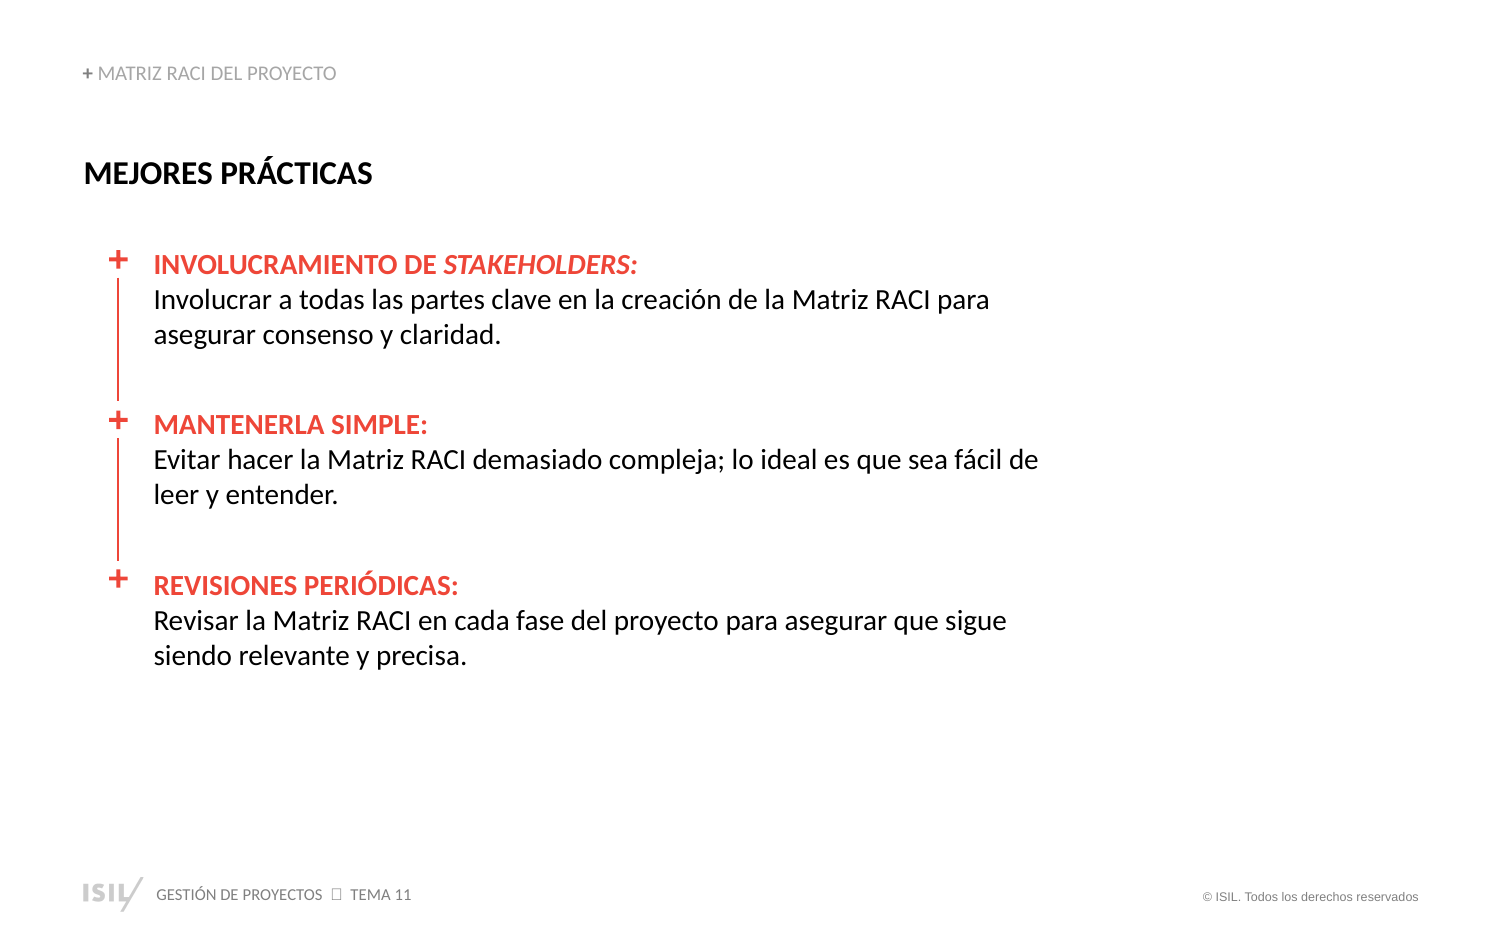

+ MATRIZ RACI DEL PROYECTO
MEJORES PRÁCTICAS
INVOLUCRAMIENTO DE STAKEHOLDERS:
Involucrar a todas las partes clave en la creación de la Matriz RACI para asegurar consenso y claridad.

MANTENERLA SIMPLE:
Evitar hacer la Matriz RACI demasiado compleja; lo ideal es que sea fácil de leer y entender.

REVISIONES PERIÓDICAS:
Revisar la Matriz RACI en cada fase del proyecto para asegurar que sigue siendo relevante y precisa.